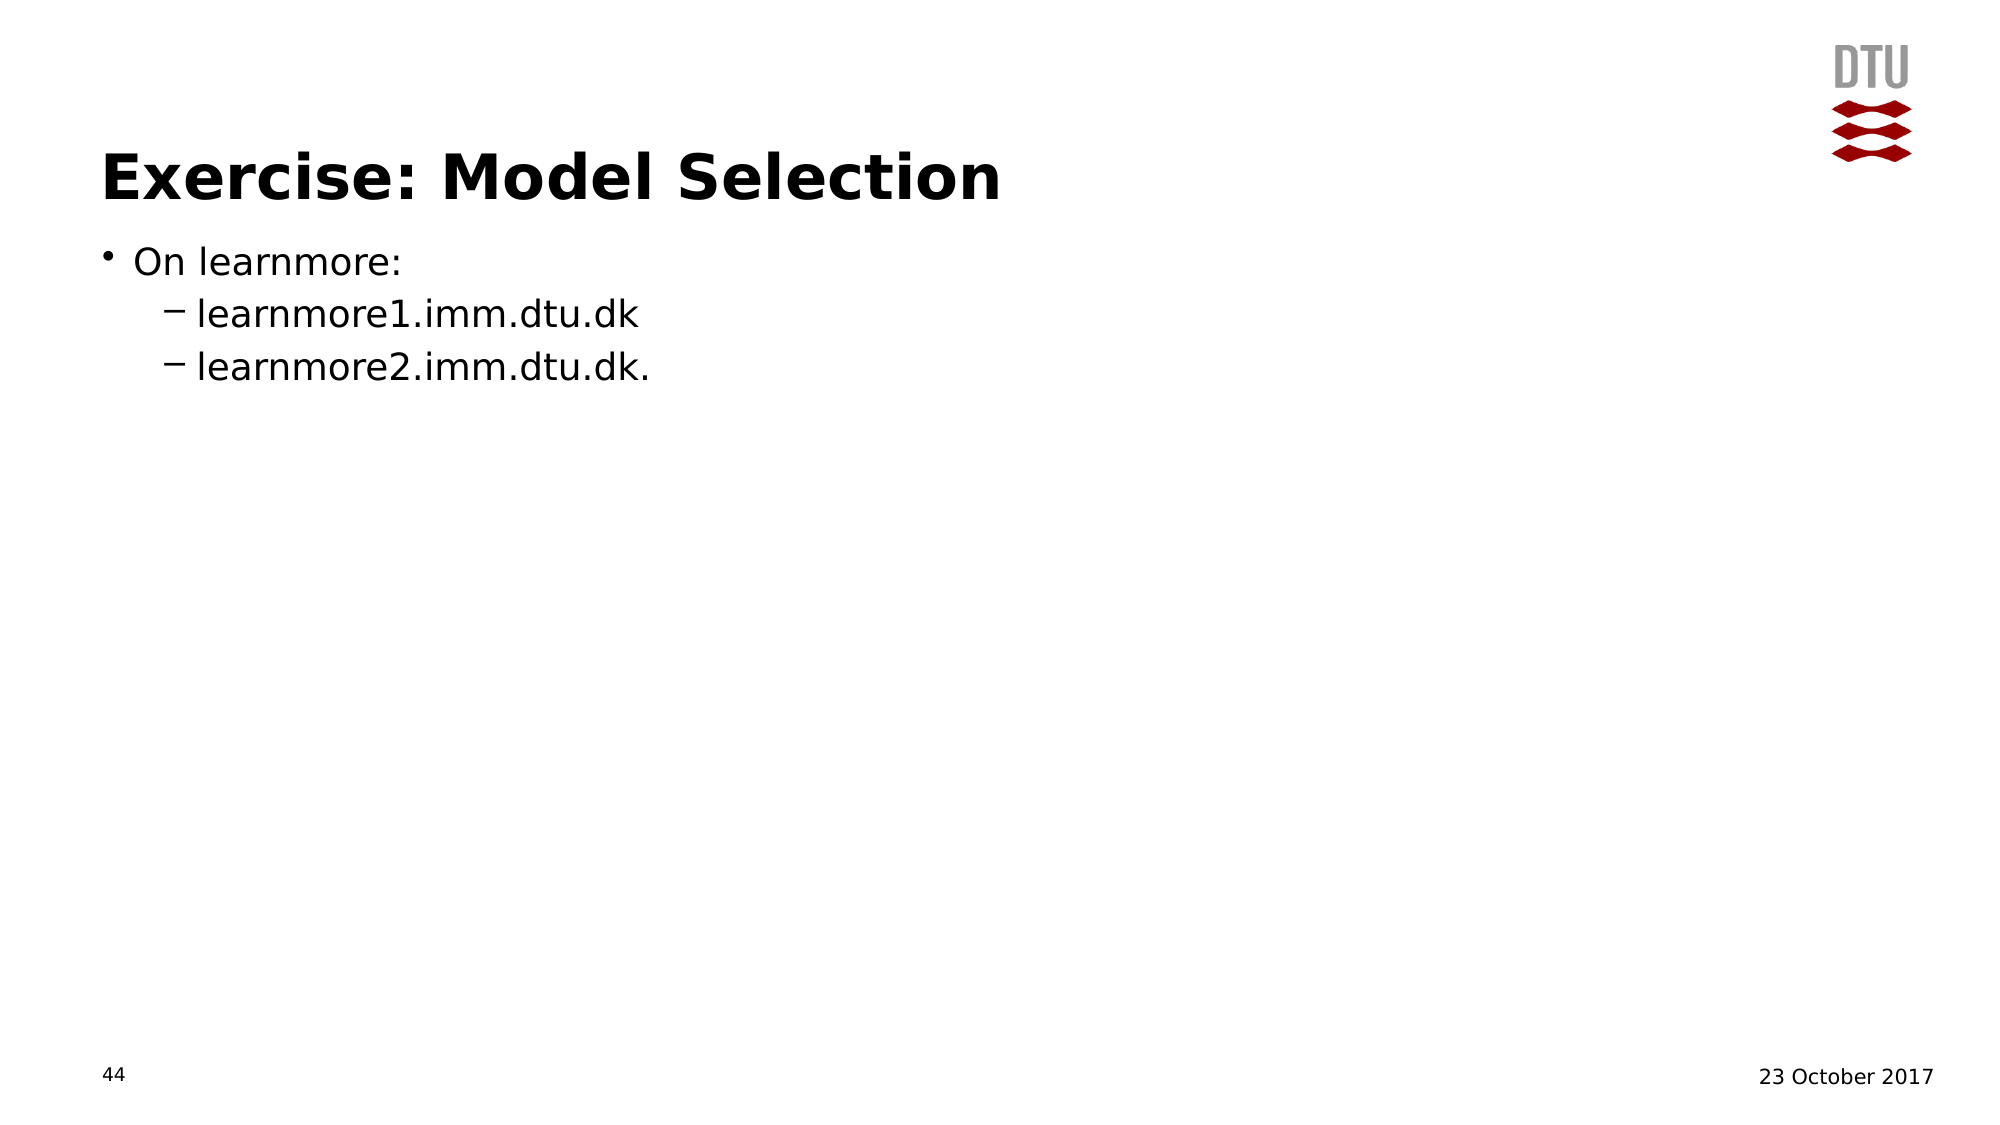

# Exercise: Model Selection
On learnmore:
learnmore1.imm.dtu.dk
learnmore2.imm.dtu.dk.
44